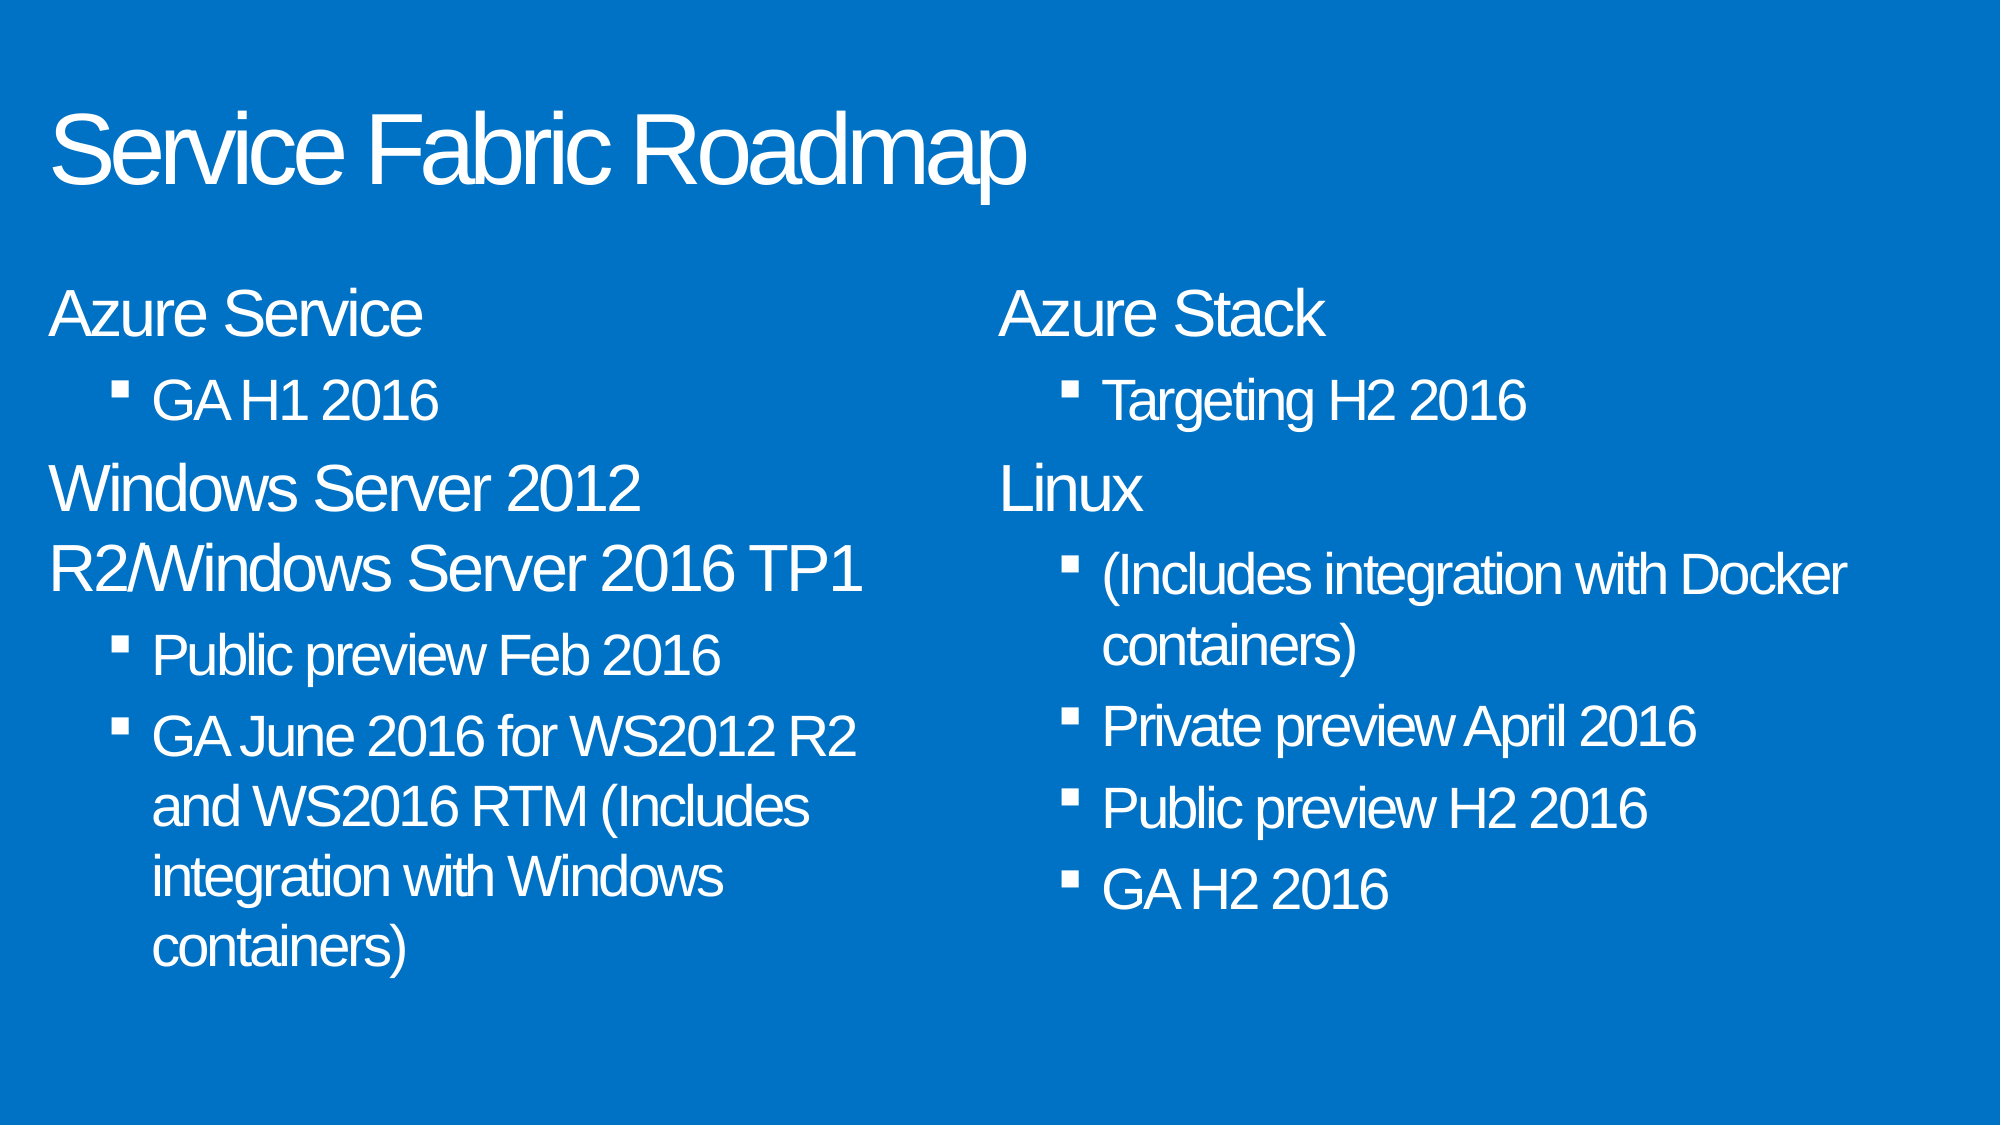

# Service Fabric Roadmap
Azure Service
GA H1 2016
Windows Server 2012 R2/Windows Server 2016 TP1
Public preview Feb 2016
GA June 2016 for WS2012 R2 and WS2016 RTM (Includes integration with Windows containers)
Azure Stack
Targeting H2 2016
Linux
(Includes integration with Docker containers)
Private preview April 2016
Public preview H2 2016
GA H2 2016